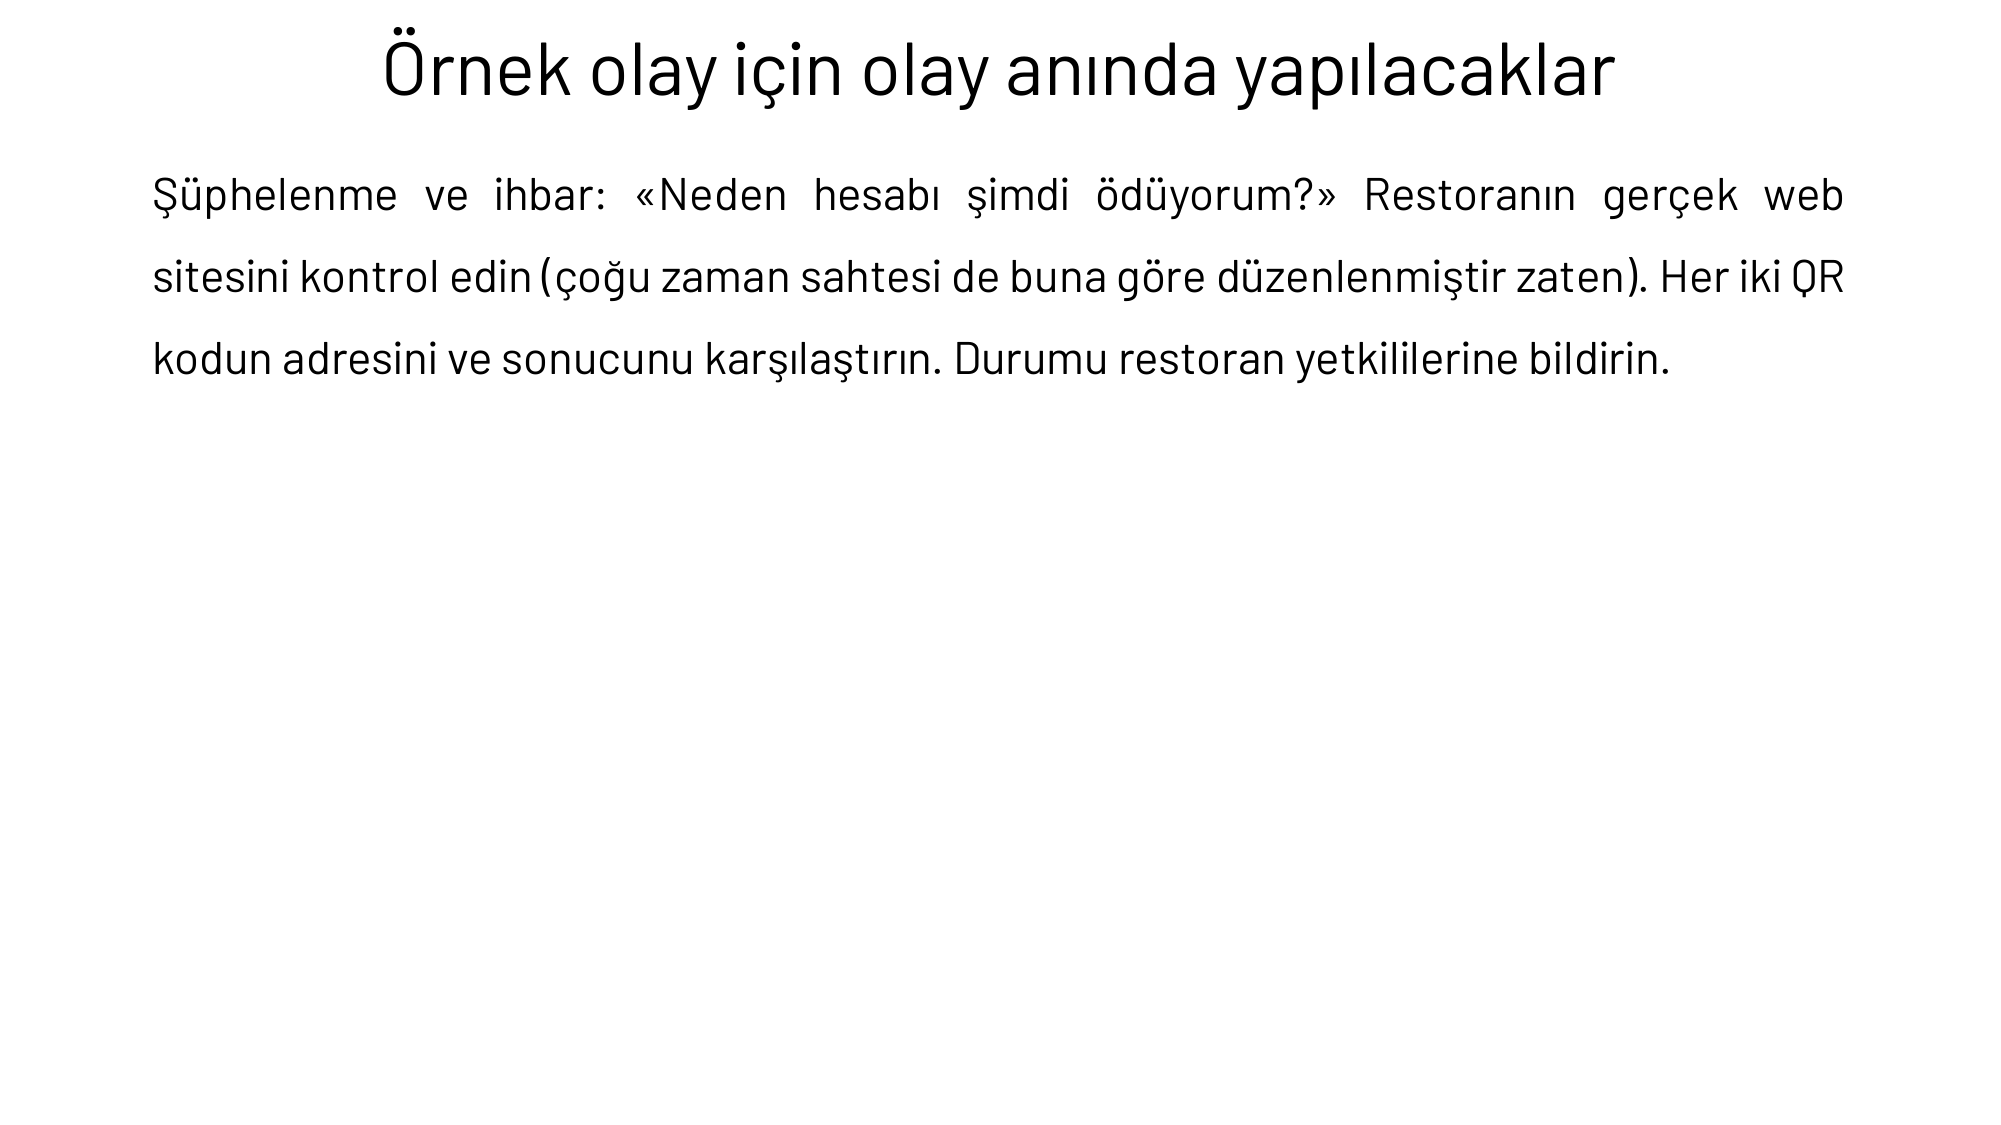

# Örnek olay için olay anında yapılacaklar
Şüphelenme ve ihbar: «Neden hesabı şimdi ödüyorum?» Restoranın gerçek web sitesini kontrol edin (çoğu zaman sahtesi de buna göre düzenlenmiştir zaten). Her iki QR kodun adresini ve sonucunu karşılaştırın. Durumu restoran yetkililerine bildirin.